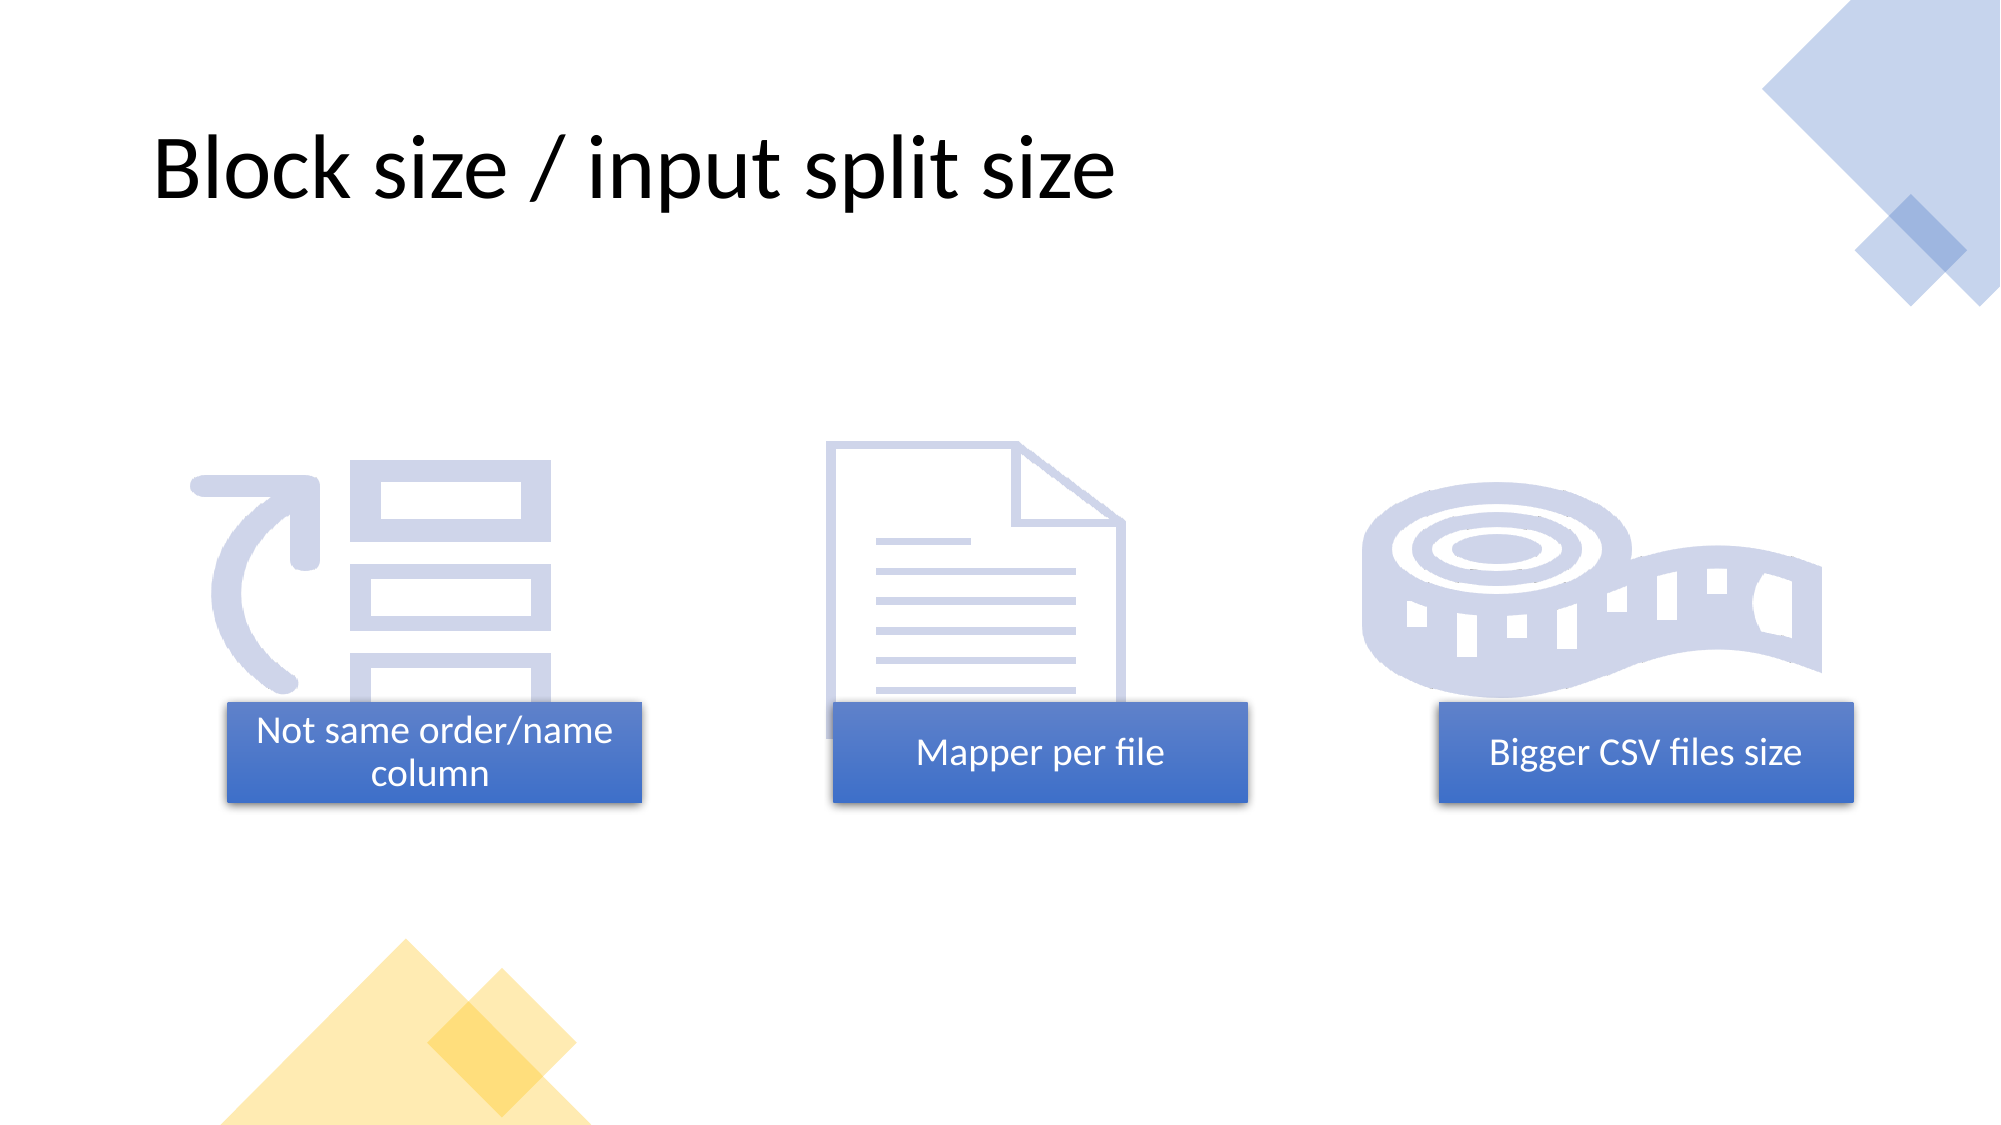

# Block size / input split size
Not same order/name column
Mapper per file
Bigger CSV files size